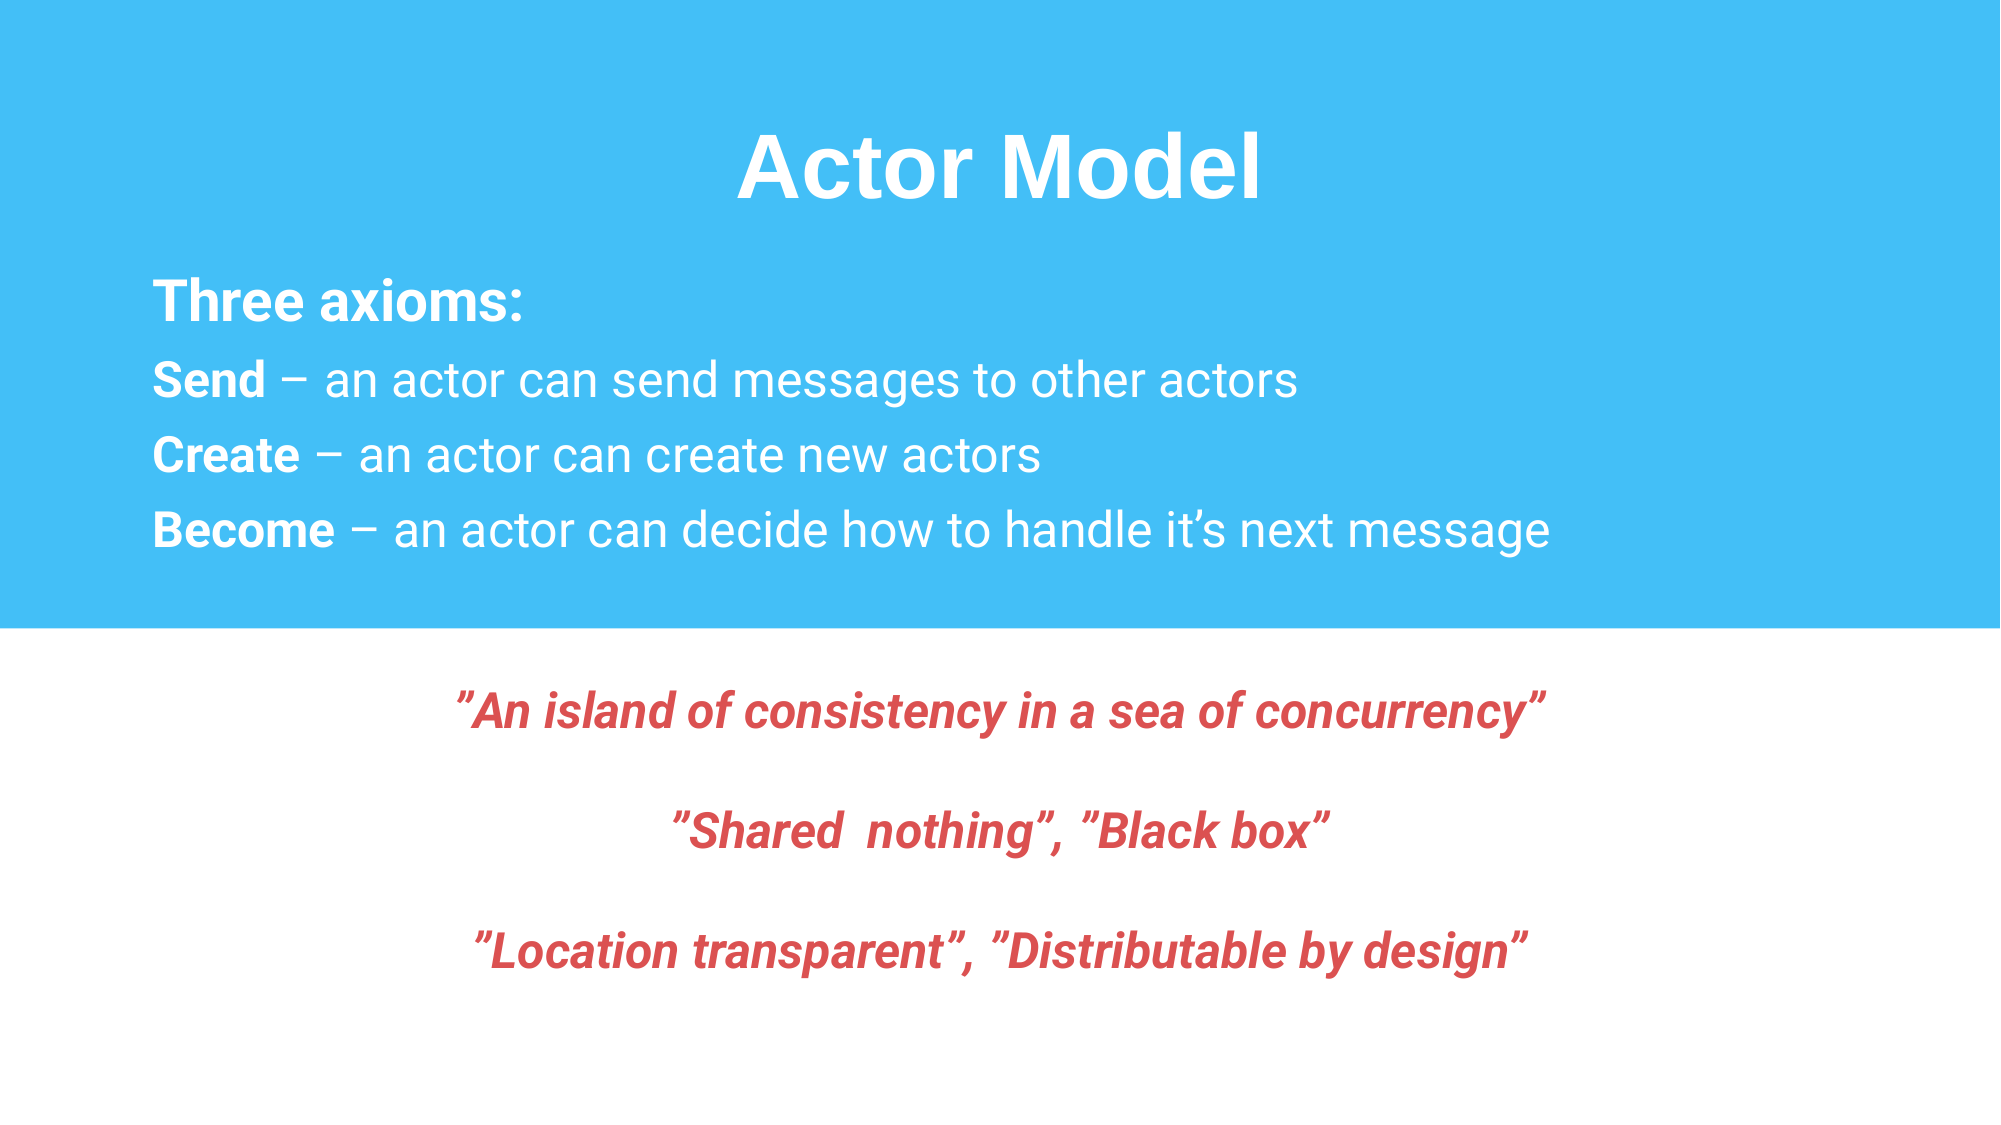

# Actor Model
Three axioms:
Send – an actor can send messages to other actors
Create – an actor can create new actors
Become – an actor can decide how to handle it’s next message
”An island of consistency in a sea of concurrency”
”Shared  nothing”, ”Black box”
”Location transparent”, ”Distributable by design”